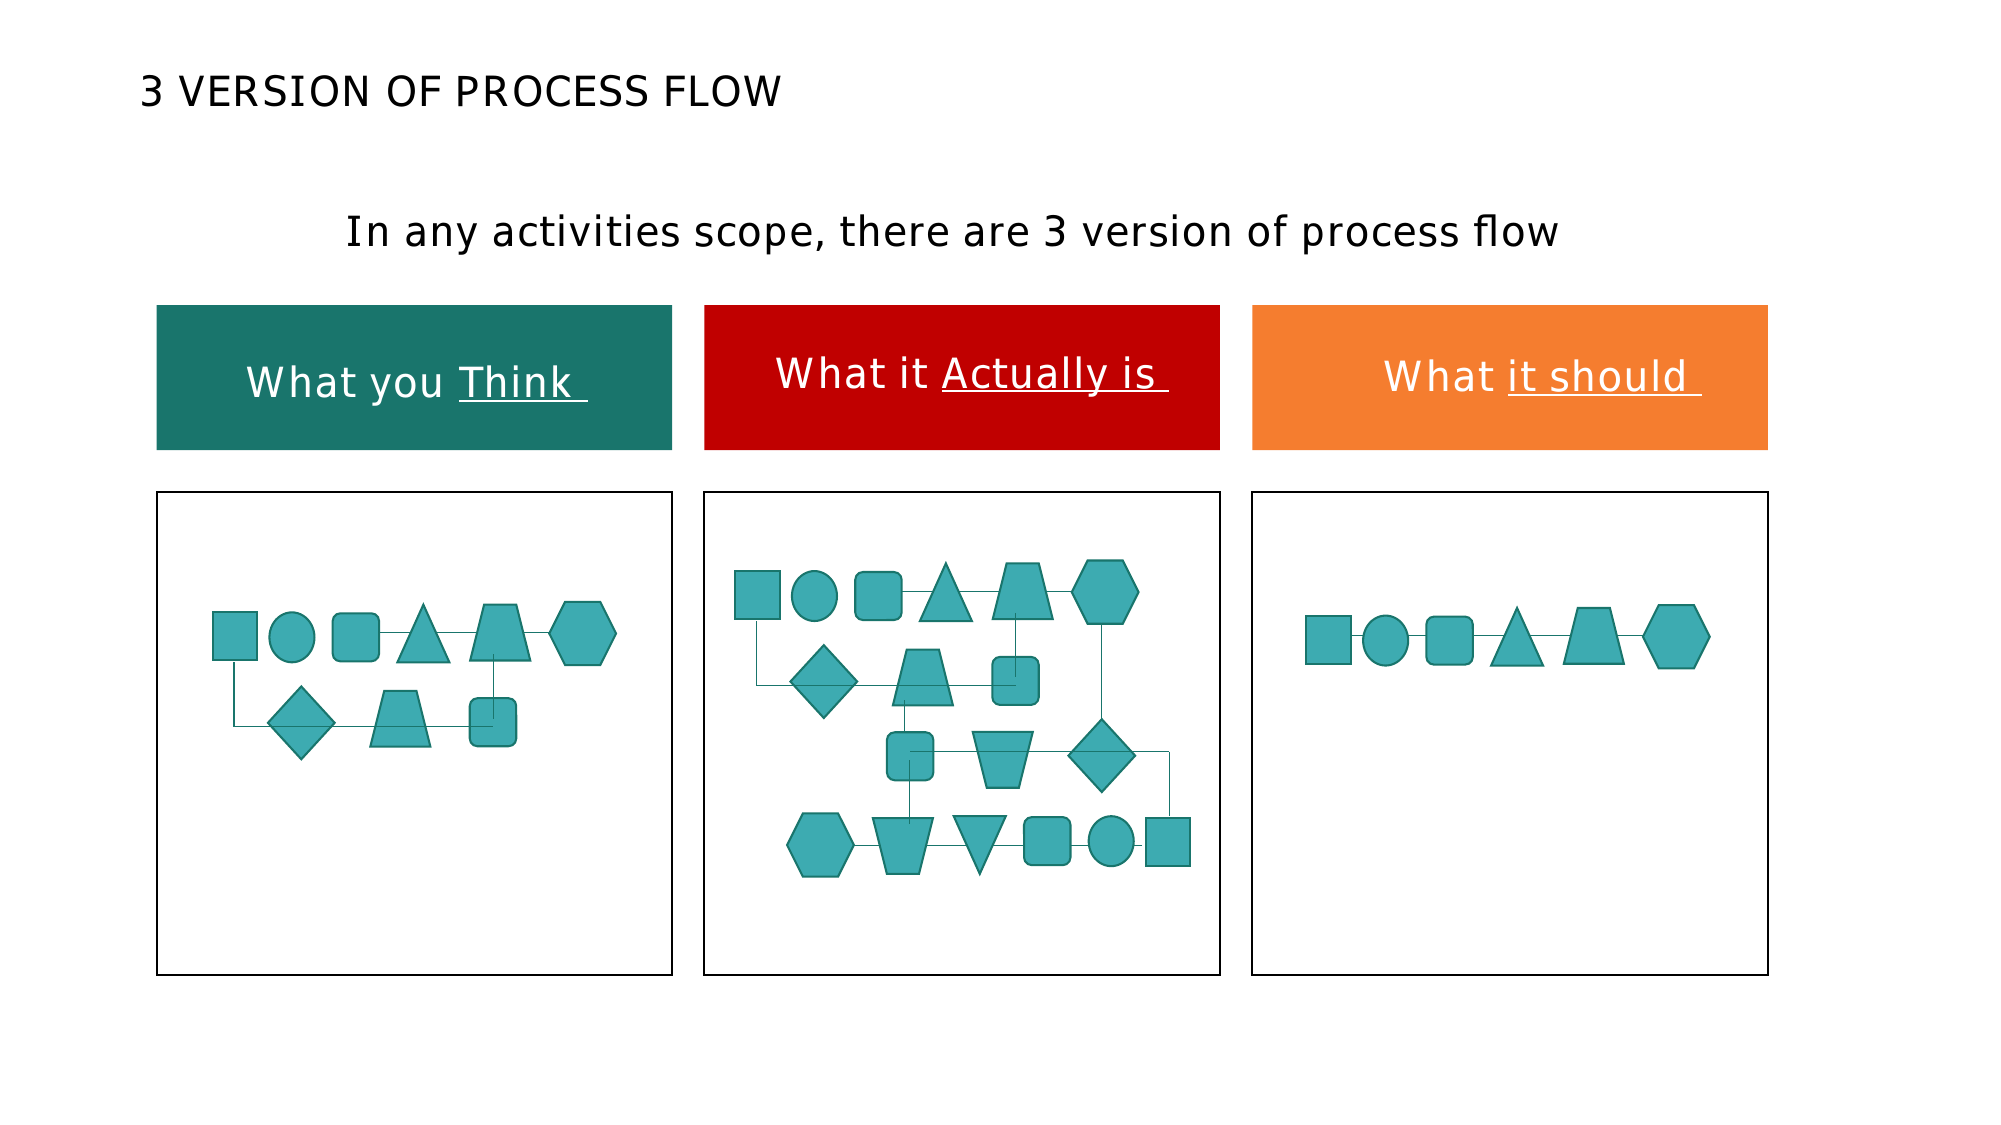

3 VERSION OF PROCESS FLOW
In any activities scope, there are 3 version of process flow

What it Actually is
What it should
What you Think